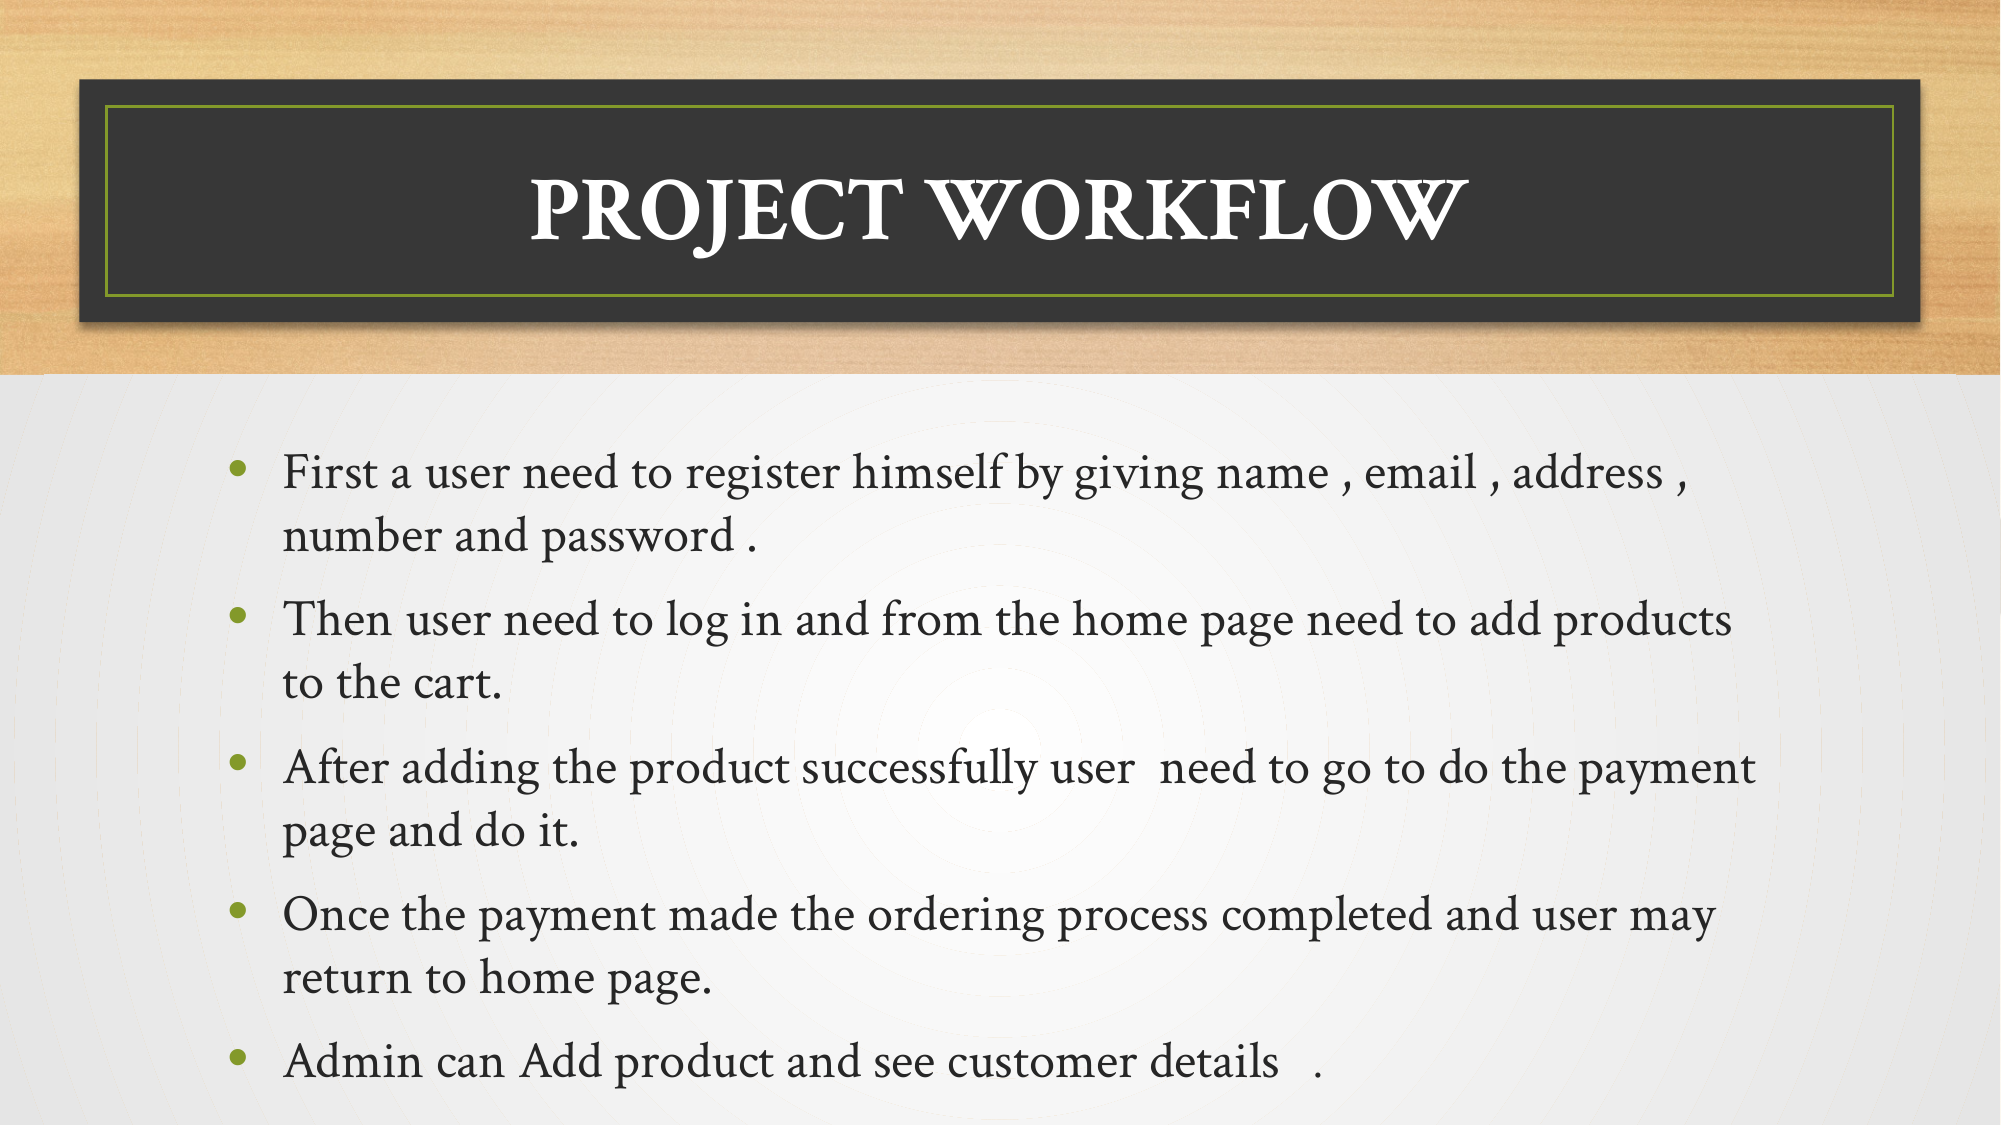

# PROJECT WORKFLOW

First a user need to register himself by giving name , email , address , number and password .
Then user need to log in and from the home page need to add products to the cart.
After adding the product successfully user  need to go to do the payment page and do it.
Once the payment made the ordering process completed and user may return to home page.
Admin can Add product and see customer details   .